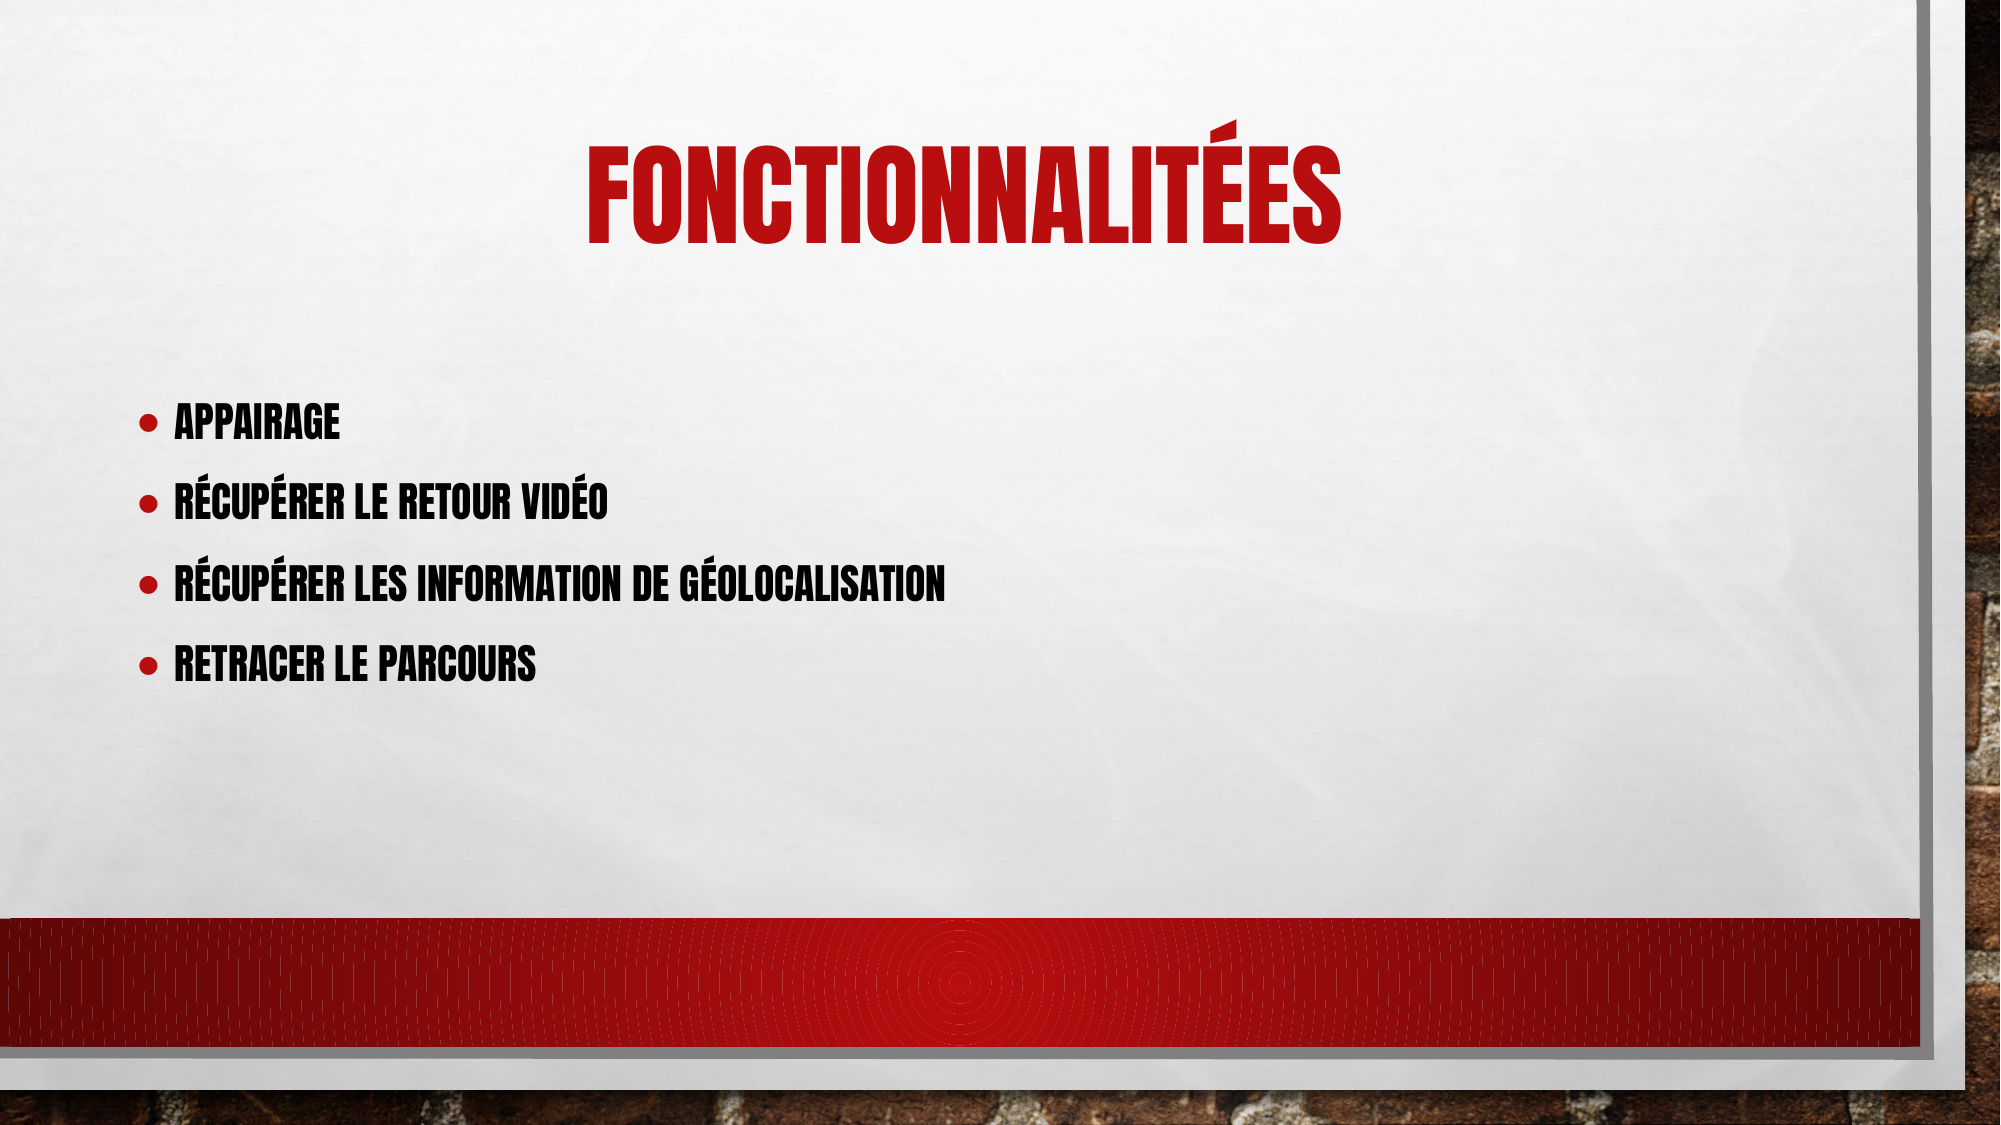

# Fonctionnalitées
Appairage
Récupérer le retour vidéo
Récupérer les information de géolocalisation
Retracer le parcours